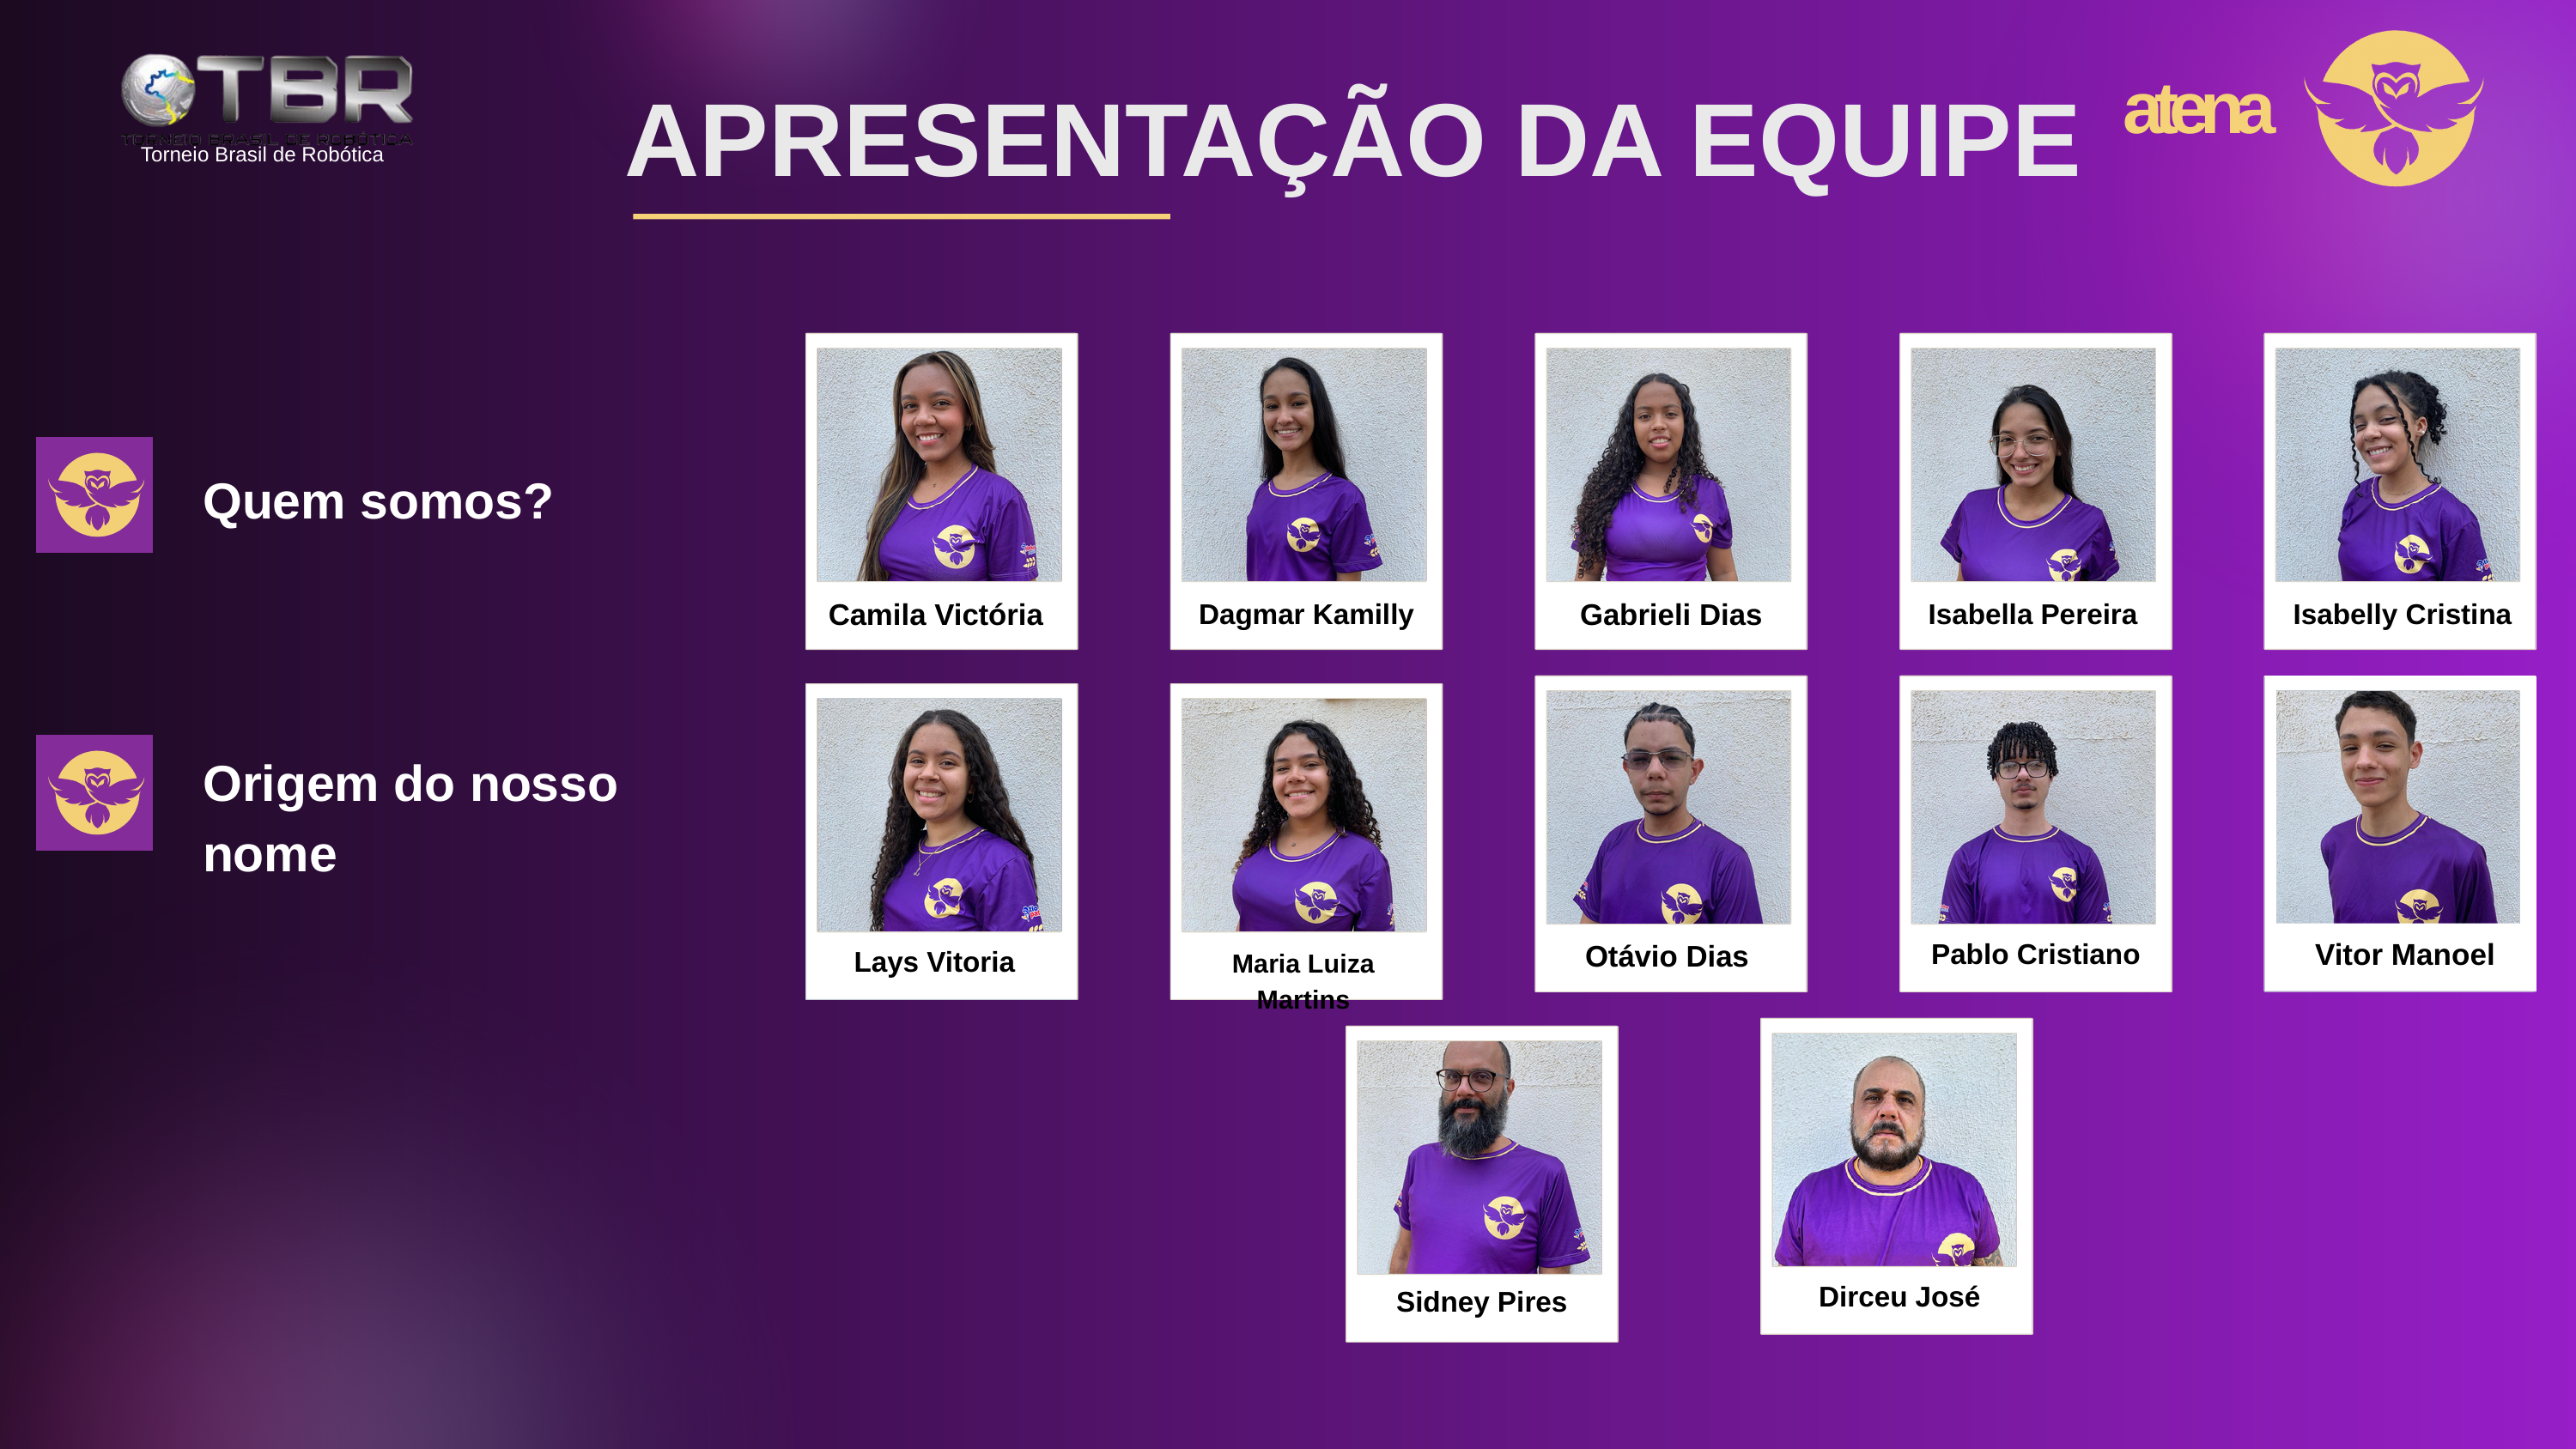

atena
APRESENTAÇÃO DA EQUIPE

Torneio Brasil de Robótica

Quem somos?
Camila Victória
Dagmar Kamilly
Gabrieli Dias
Isabelly Cristina
Isabella Pereira

Origem do nosso nome

Vitor Manoel
Pablo Cristiano
Otávio Dias
Lays Vitoria
Maria Luiza Martins

Dirceu José
Sidney Pires